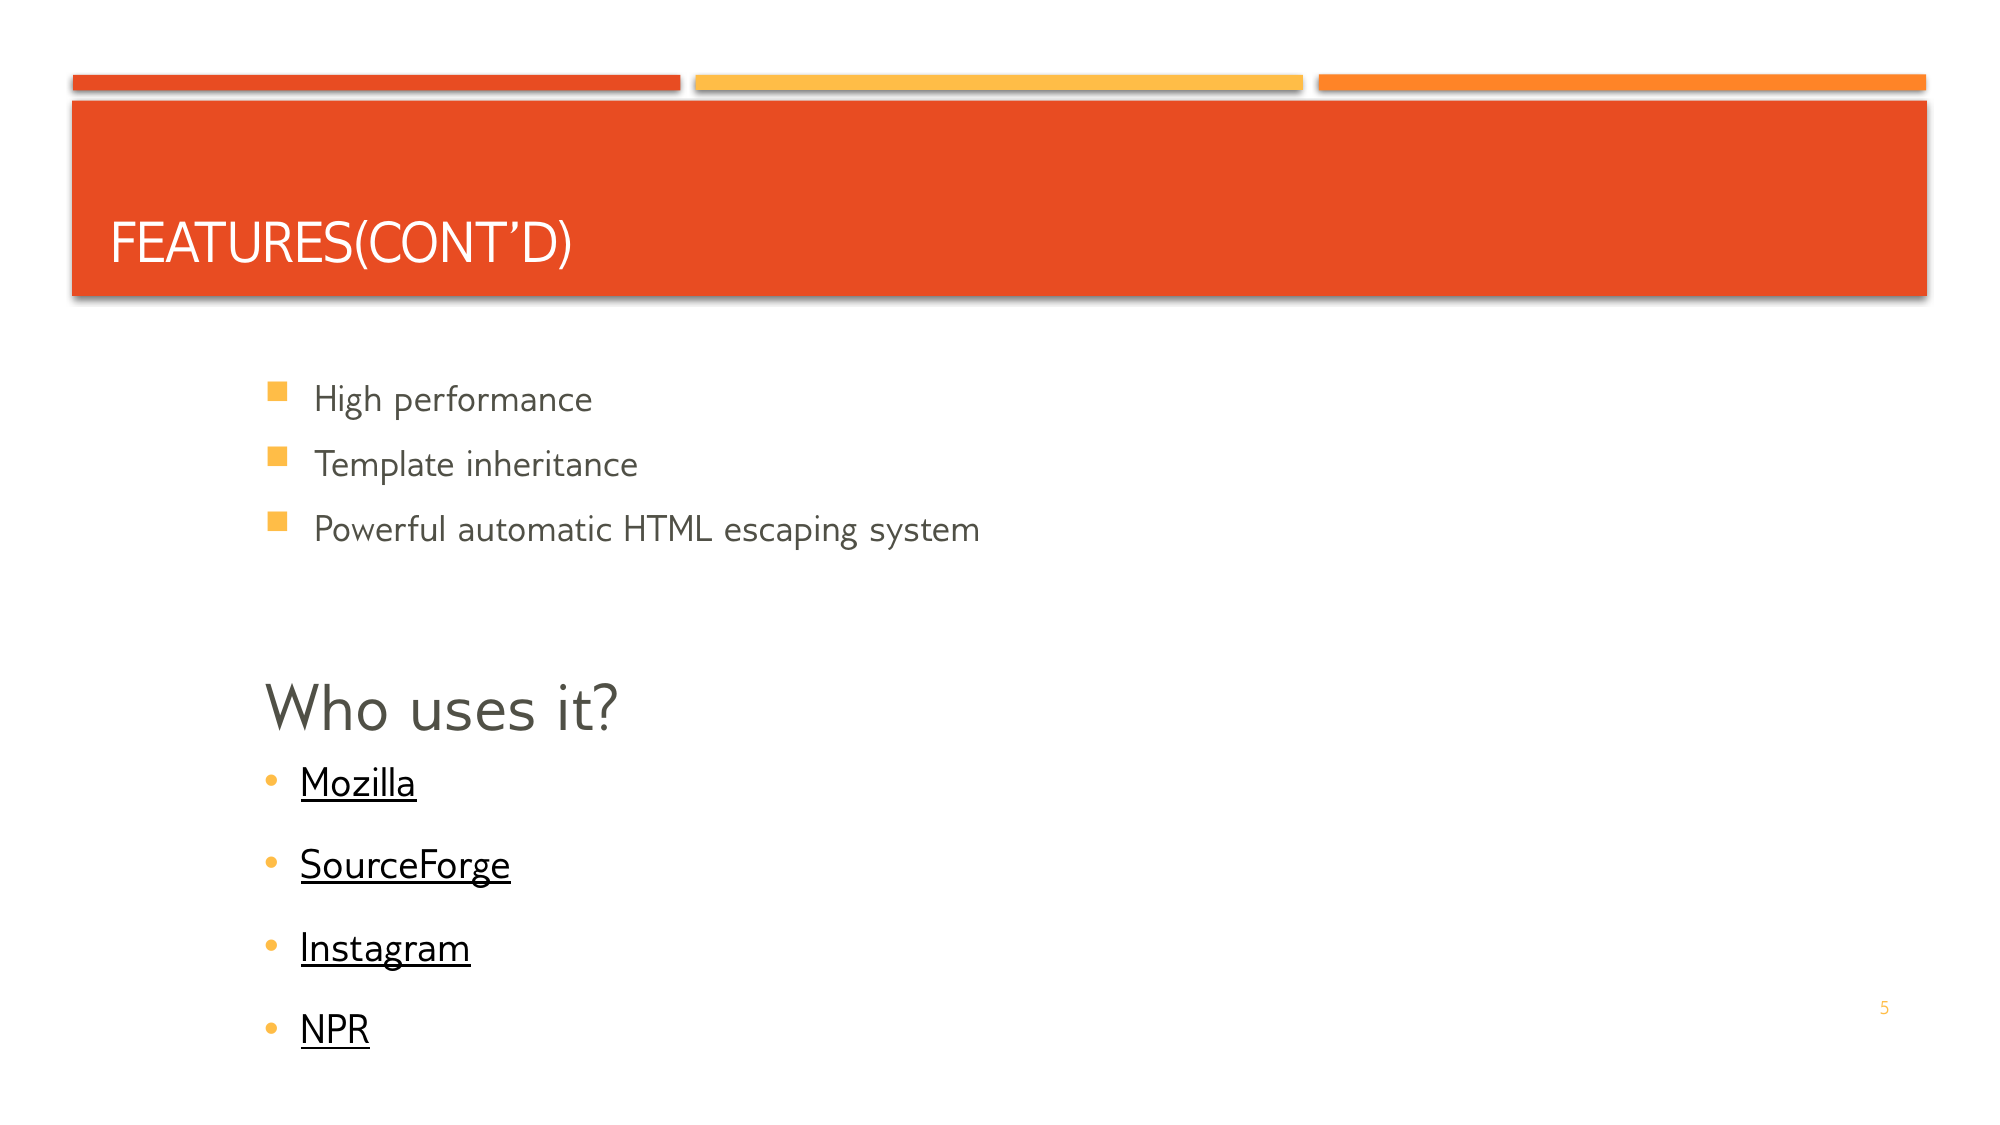

# Features(Cont’d)
High performance
Template inheritance
Powerful automatic HTML escaping system

Who uses it?
Mozilla
SourceForge
Instagram
NPR

5